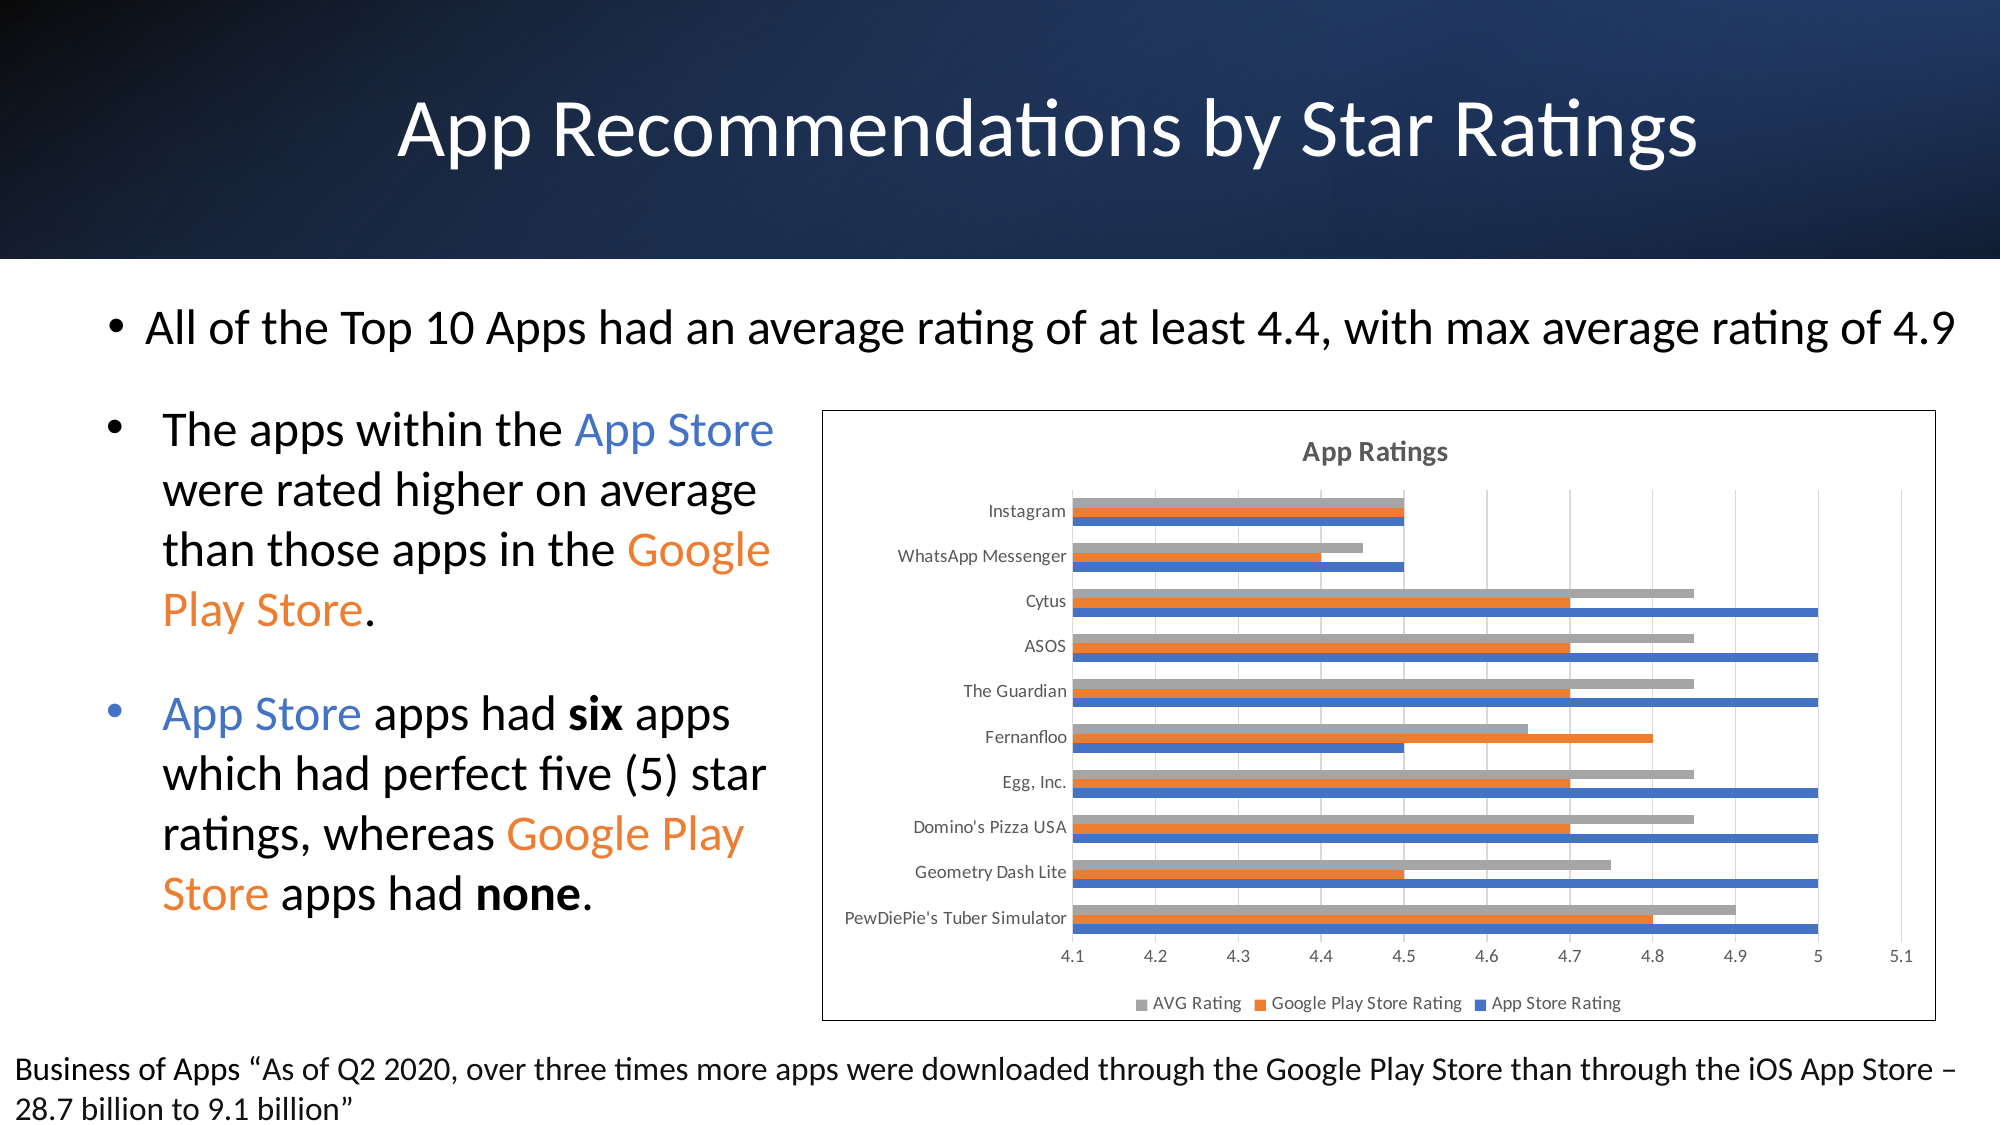

# App Recommendations by Star Ratings
All of the Top 10 Apps had an average rating of at least 4.4, with max average rating of 4.9
The apps within the App Store were rated higher on average than those apps in the Google Play Store.

### Chart: App Ratings

| Category | App Store Rating | Google Play Store Rating | AVG Rating |
|---|---|---|---|
| PewDiePie's Tuber Simulator | 5.0 | 4.8 | 4.9 |
| Geometry Dash Lite | 5.0 | 4.5 | 4.75 |
| Domino's Pizza USA | 5.0 | 4.7 | 4.85 |
| Egg, Inc. | 5.0 | 4.7 | 4.85 |
| Fernanfloo | 4.5 | 4.8 | 4.65 |
| The Guardian | 5.0 | 4.7 | 4.85 |
| ASOS | 5.0 | 4.7 | 4.85 |
| Cytus | 5.0 | 4.7 | 4.85 |
| WhatsApp Messenger | 4.5 | 4.4 | 4.45 |
| Instagram | 4.5 | 4.5 | 4.5 |
App Store apps had six apps which had perfect five (5) star ratings, whereas Google Play Store apps had none.

Business of Apps “As of Q2 2020, over three times more apps were downloaded through the Google Play Store than through the iOS App Store – 28.7 billion to 9.1 billion”